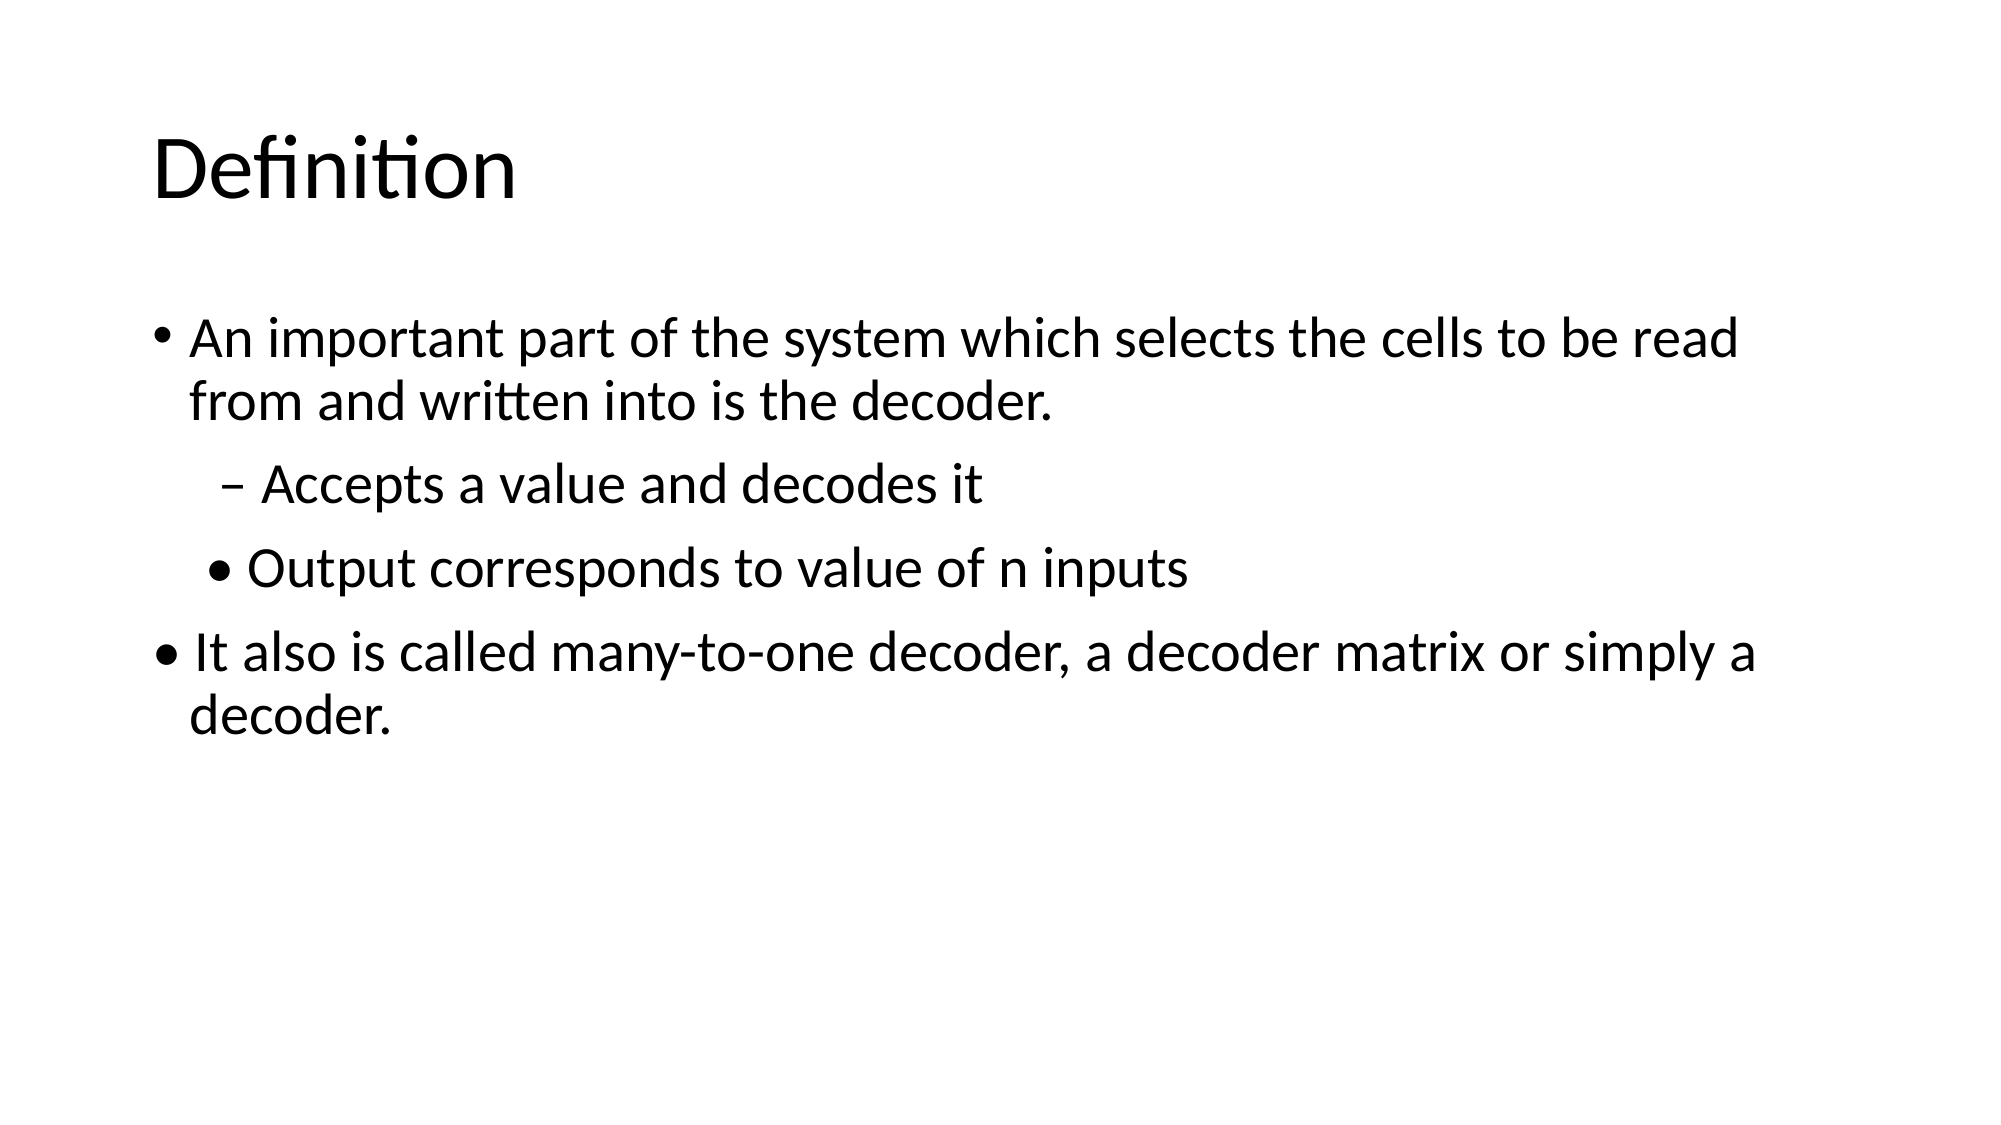

# Definition
An important part of the system which selects the cells to be read from and written into is the decoder.
     – Accepts a value and decodes it
    • Output corresponds to value of n inputs
• It also is called many-to-one decoder, a decoder matrix or simply a decoder.